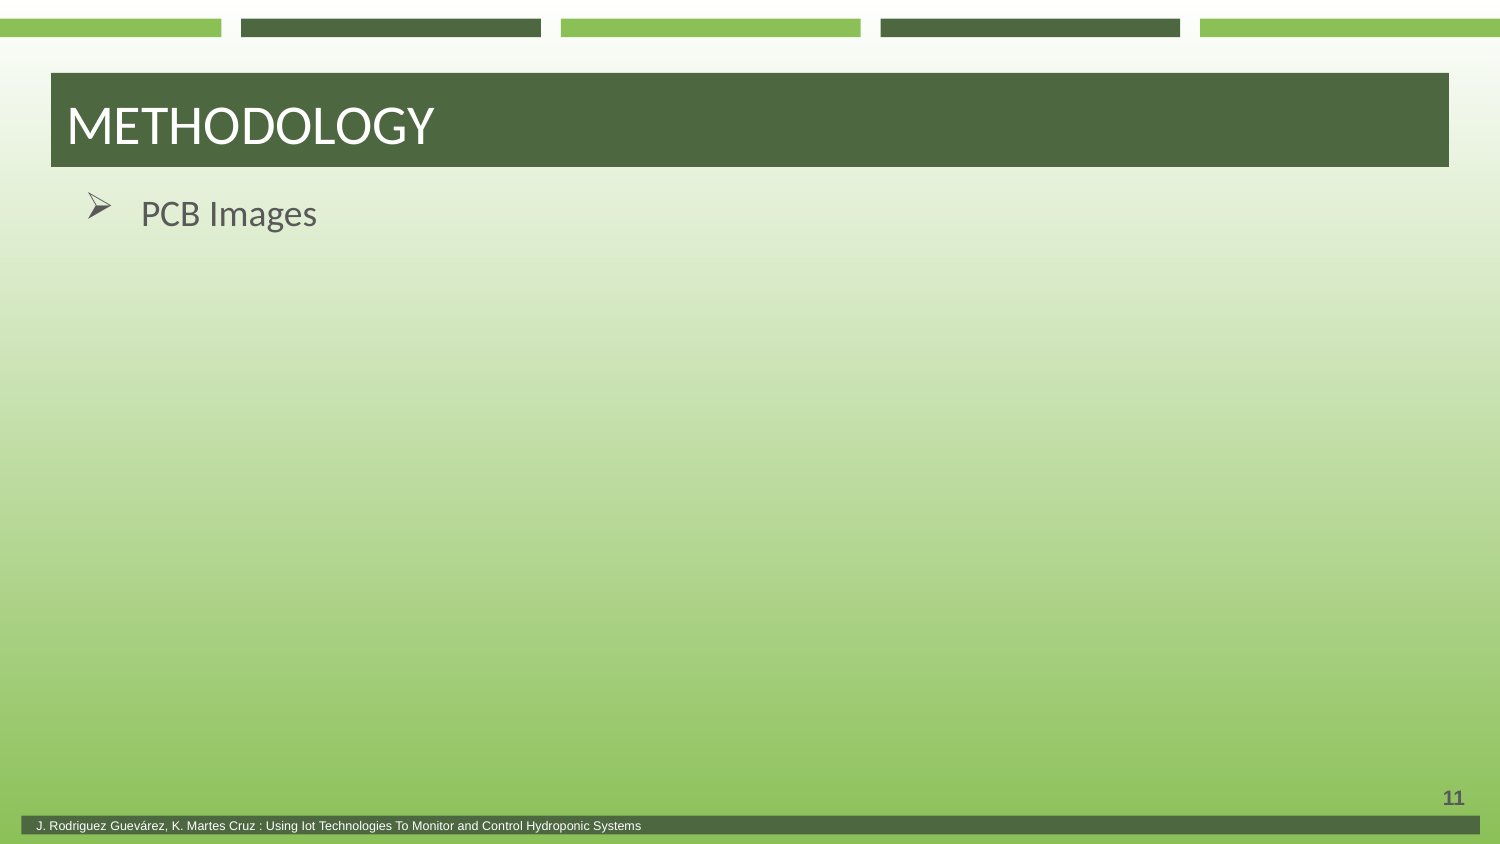

# METHODOLOGY
PCB Images

11
J. Rodriguez Guevárez, K. Martes Cruz : Using Iot Technologies To Monitor and Control Hydroponic Systems